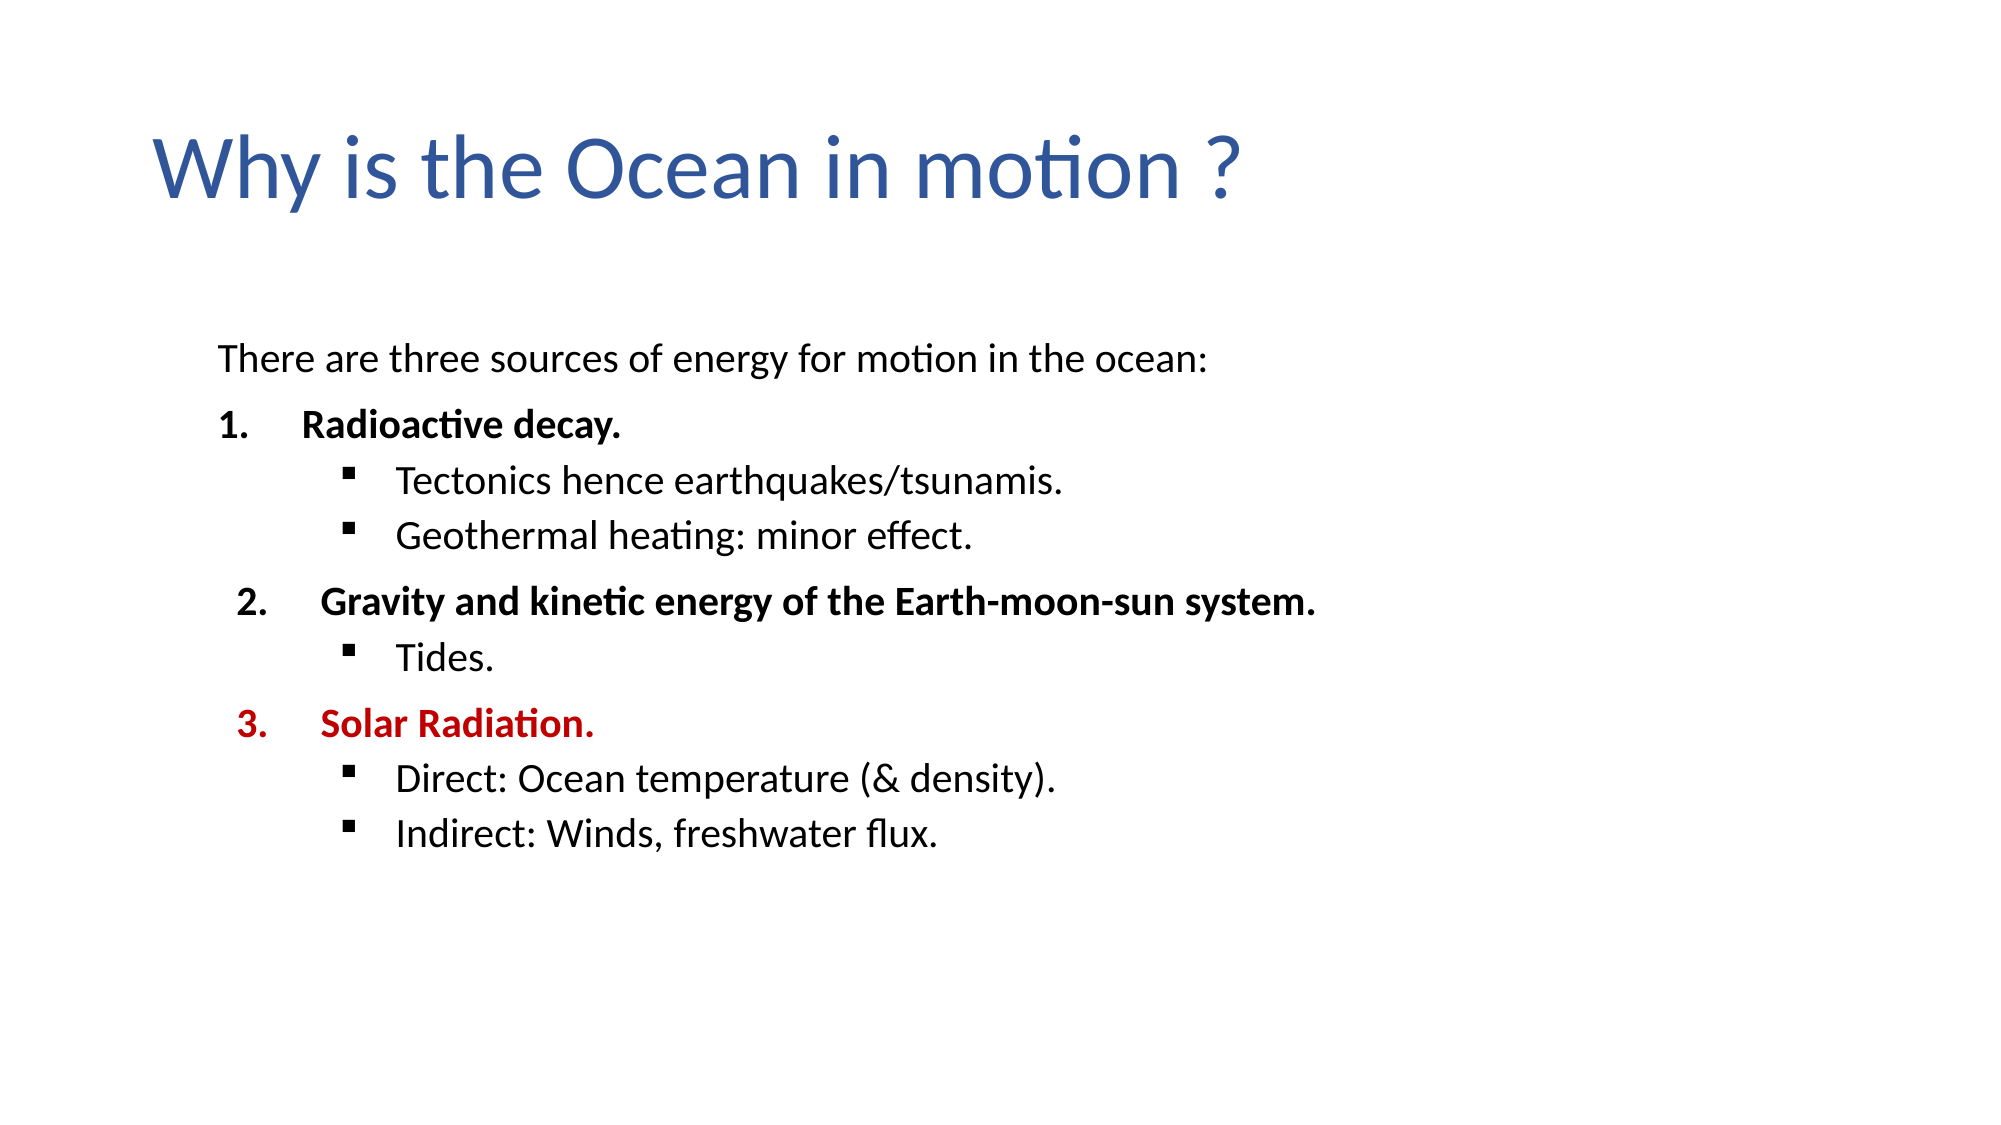

# Why is the Ocean in motion ?
There are three sources of energy for motion in the ocean:
Radioactive decay.
Tectonics hence earthquakes/tsunamis.
Geothermal heating: minor effect.
Gravity and kinetic energy of the Earth-moon-sun system.
Tides.
Solar Radiation.
Direct: Ocean temperature (& density).
Indirect: Winds, freshwater flux.